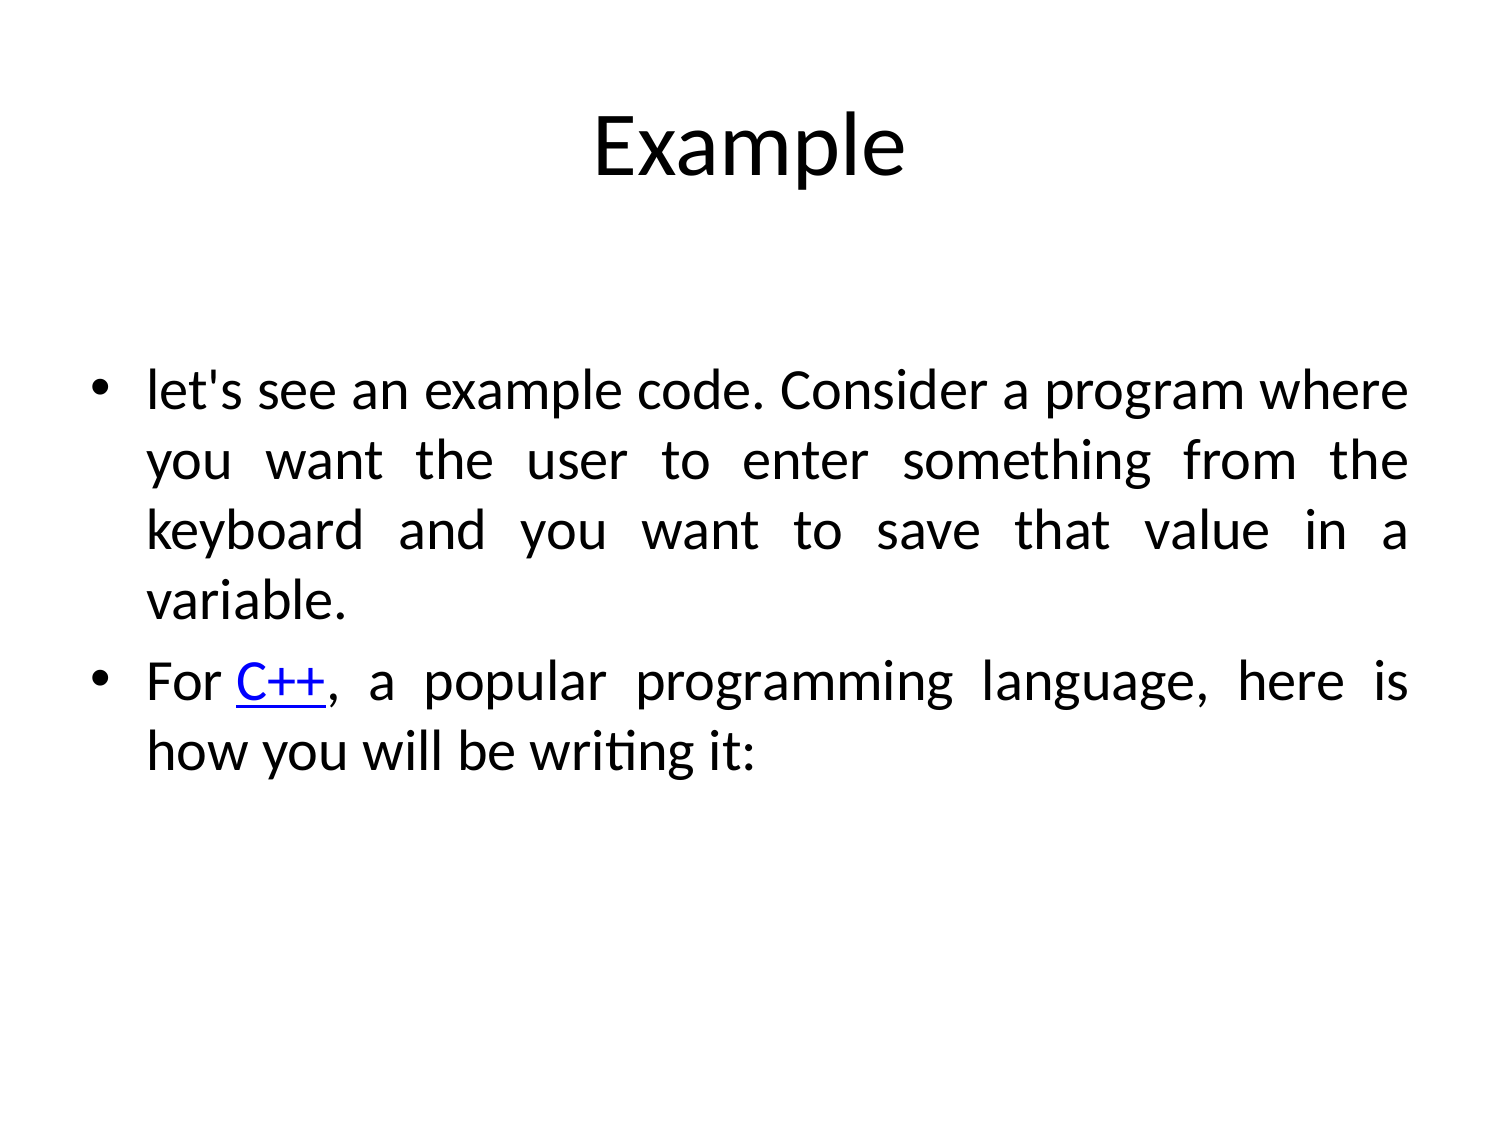

# Example

let's see an example code. Consider a program where you want the user to enter something from the keyboard and you want to save that value in a variable.
For C++, a popular programming language, here is how you will be writing it: